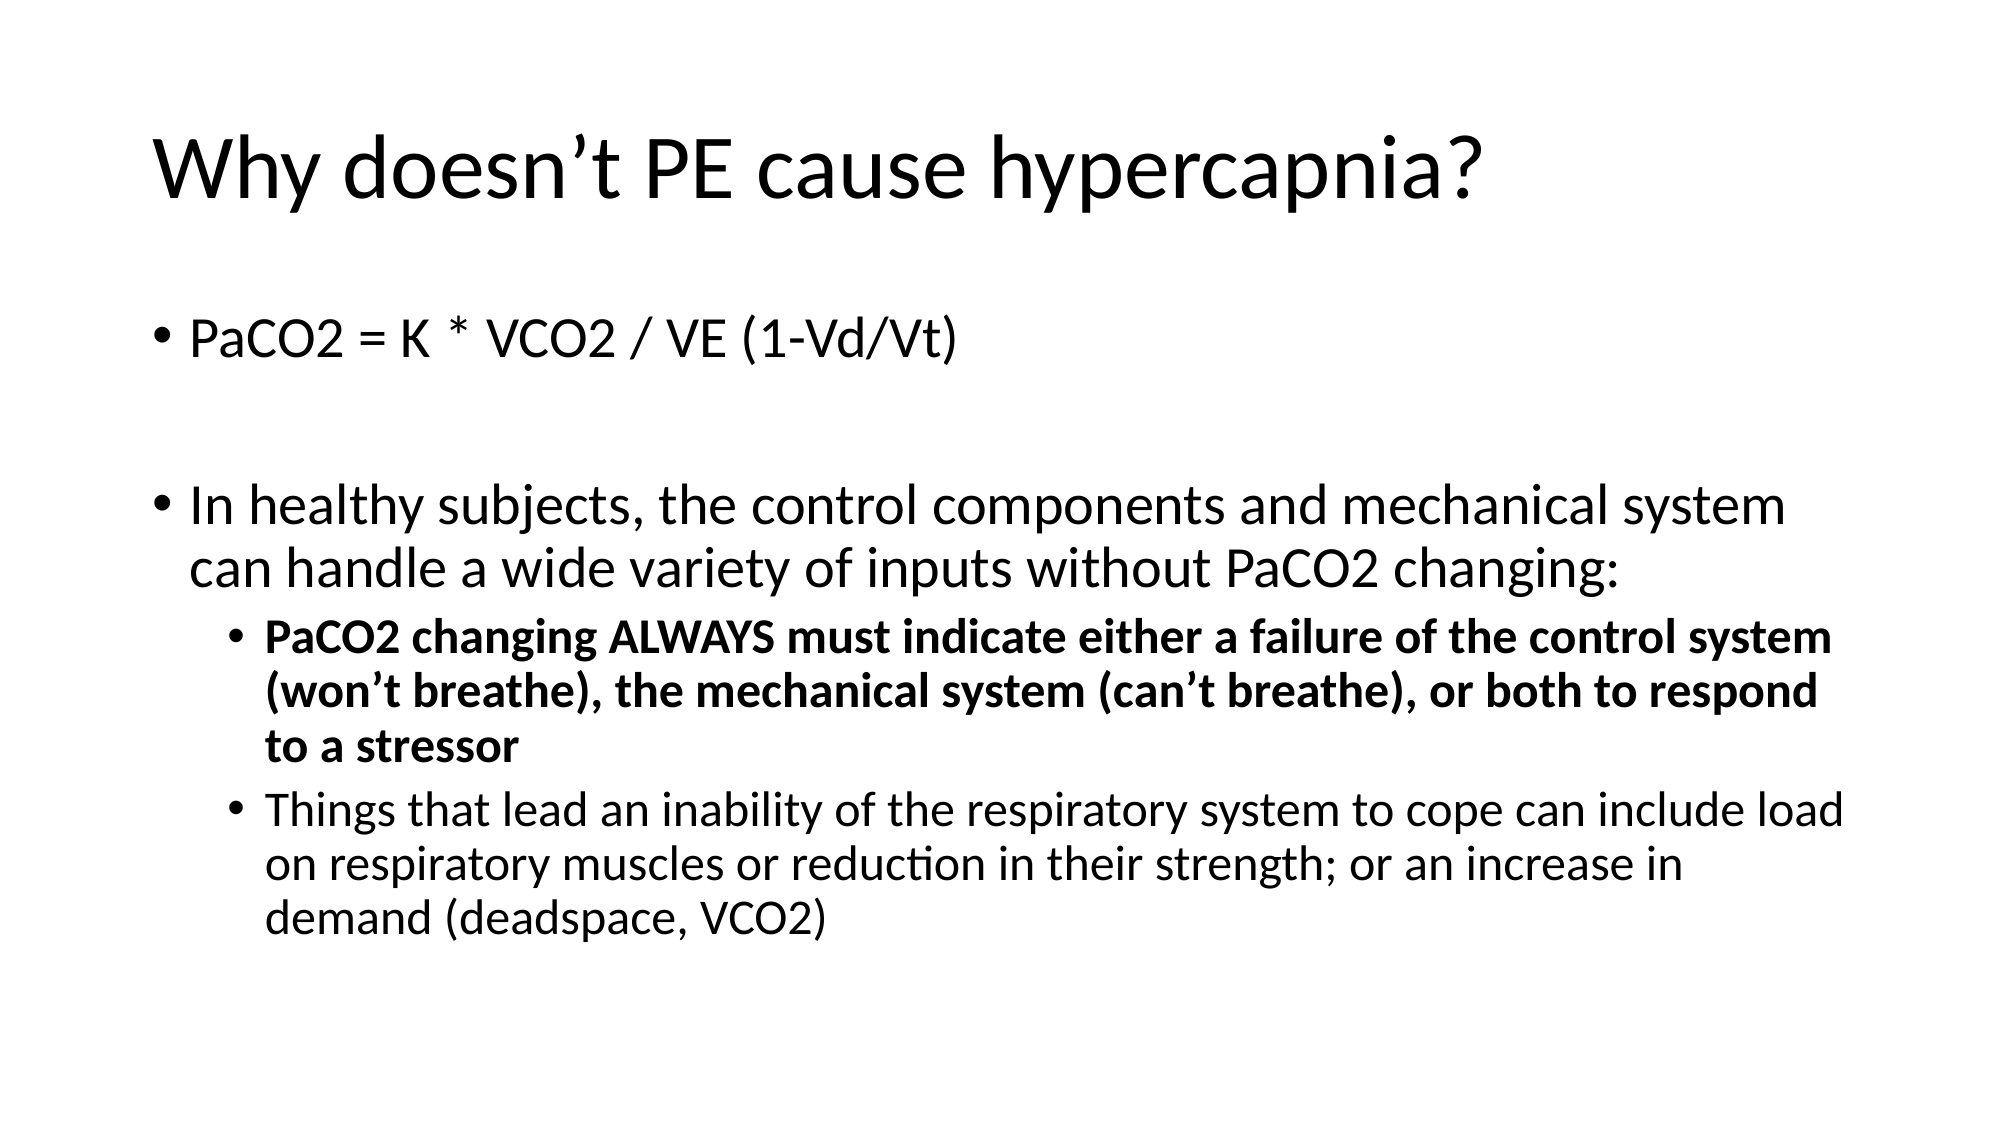

# Why doesn’t PE cause hypercapnia?
PaCO2 = K * VCO2 / VE (1-Vd/Vt)

In healthy subjects, the control components and mechanical system can handle a wide variety of inputs without PaCO2 changing:
PaCO2 changing ALWAYS must indicate either a failure of the control system (won’t breathe), the mechanical system (can’t breathe), or both to respond to a stressor
Things that lead an inability of the respiratory system to cope can include load on respiratory muscles or reduction in their strength; or an increase in demand (deadspace, VCO2)